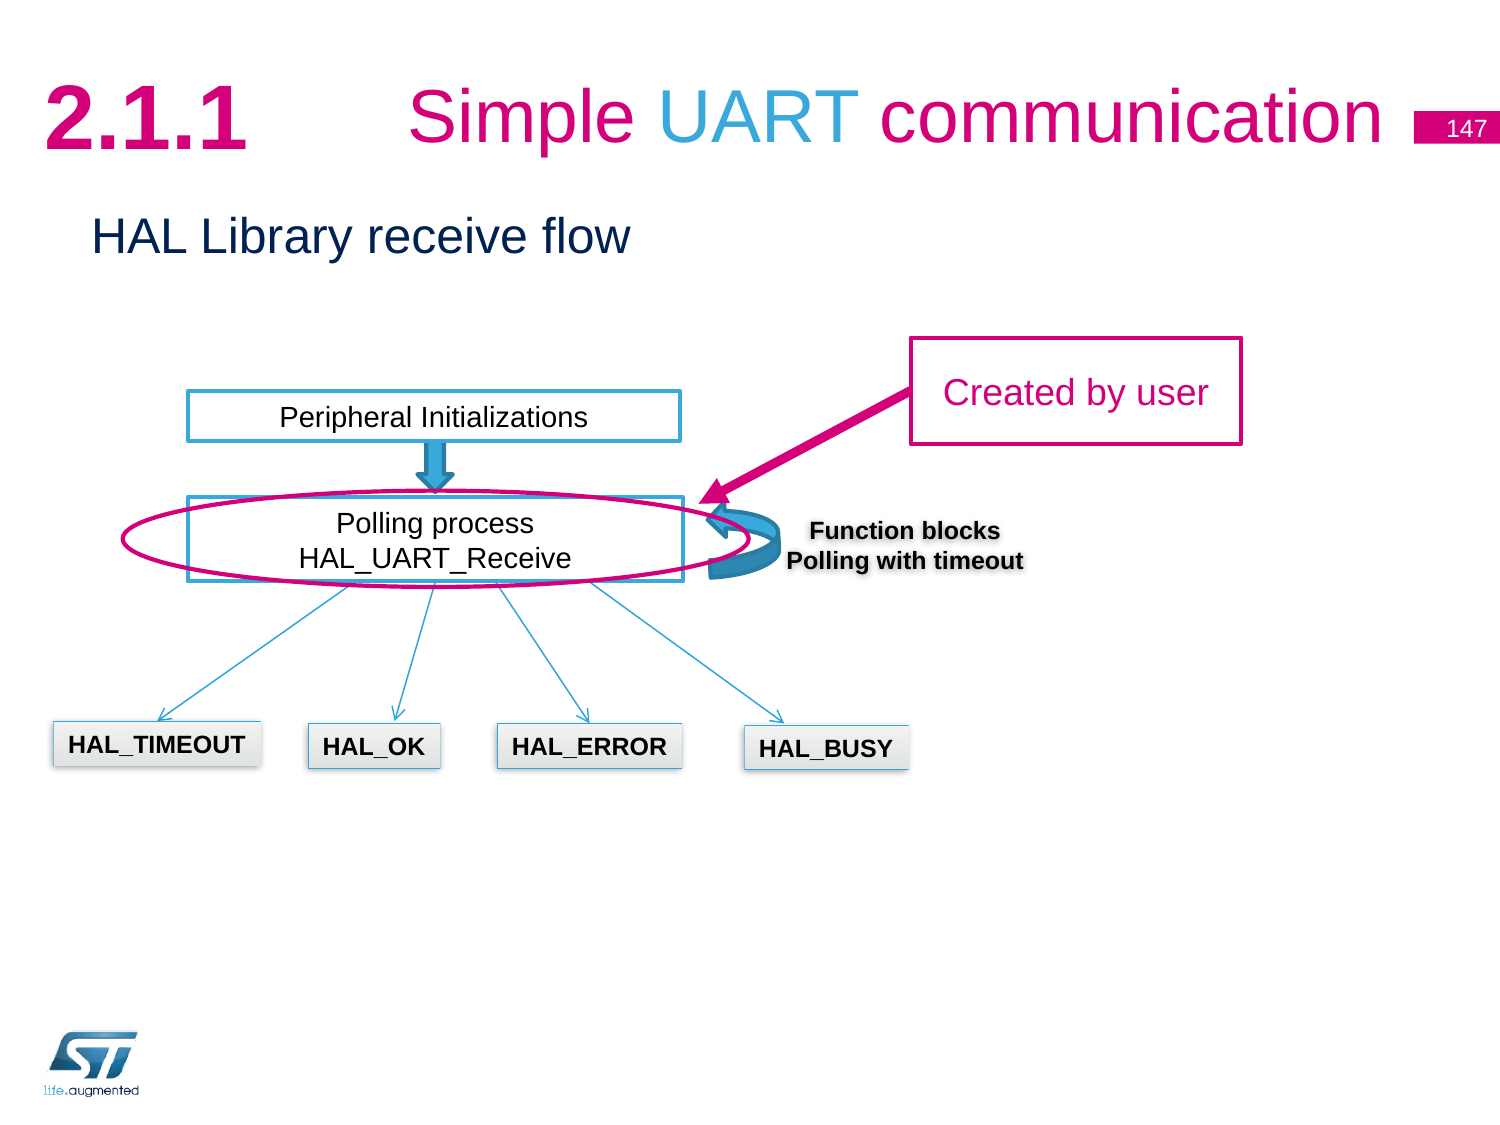

# Simple UART communication
2.1.1
147
HAL Library receive flow

Created by user
Peripheral Initializations

Polling process
HAL_UART_Receive

Function blocks
Polling with timeout
HAL_TIMEOUT
HAL_OK
HAL_ERROR
HAL_BUSY